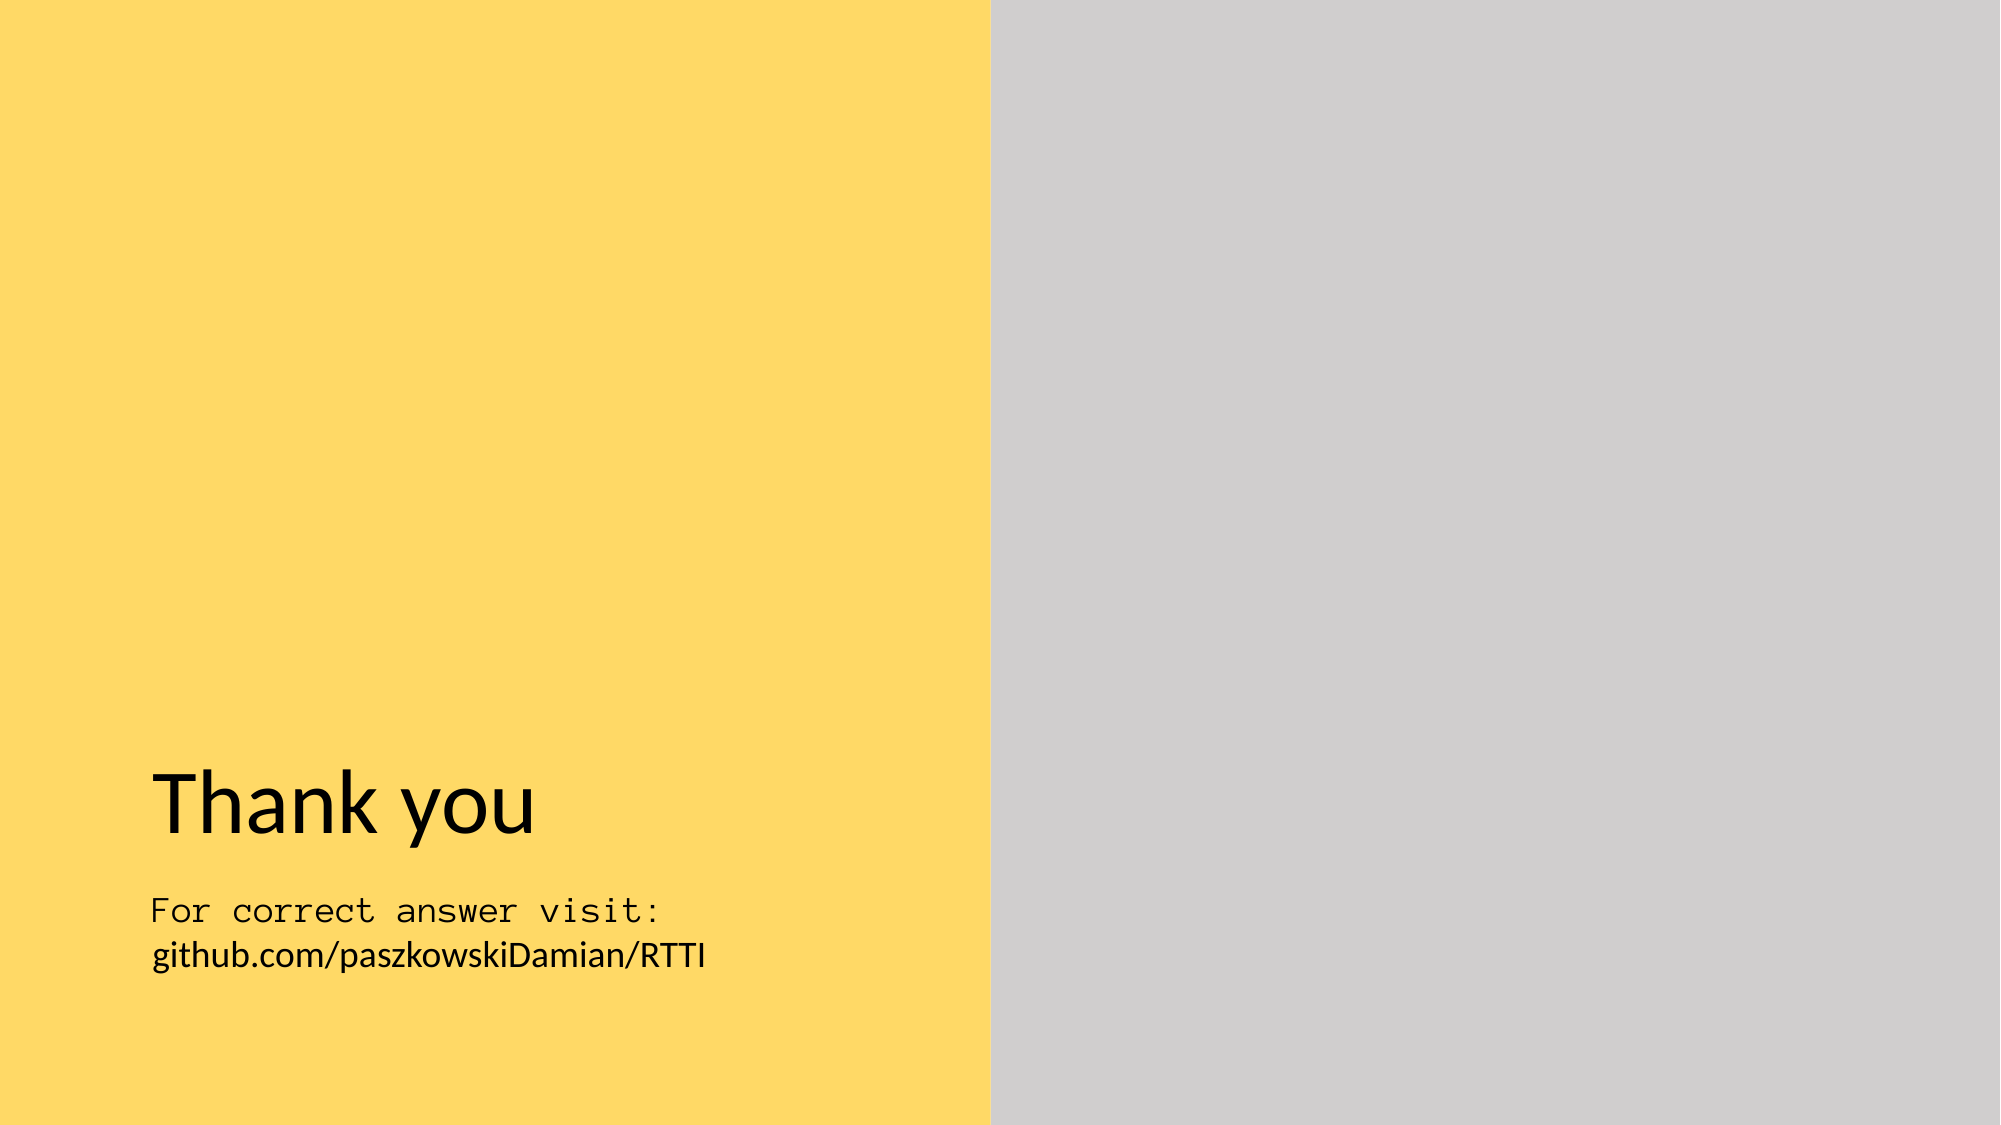

# Thank you
For correct answer visit:
github.com/paszkowskiDamian/RTTI